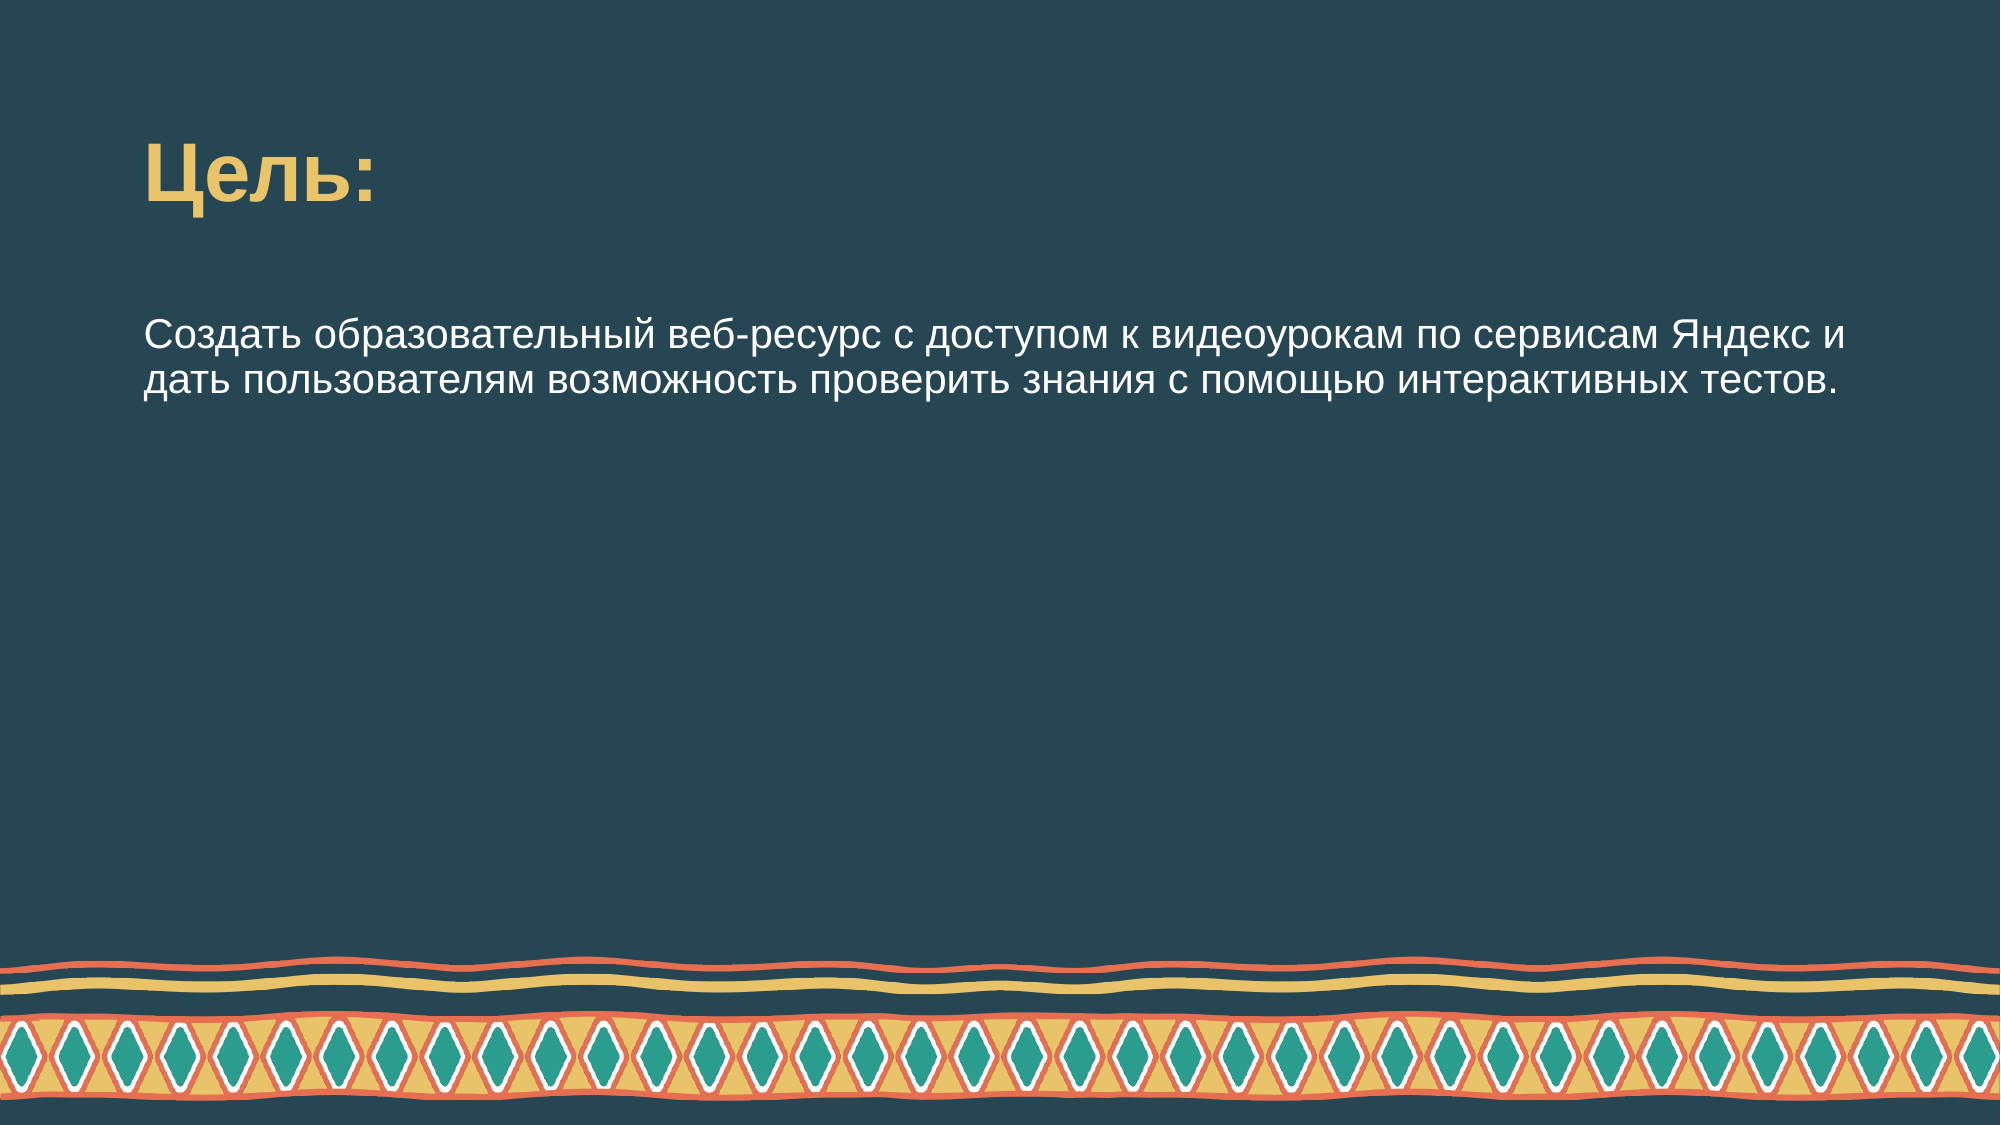

# Цель:
Создать образовательный веб-ресурс с доступом к видеоурокам по сервисам Яндекс и дать пользователям возможность проверить знания с помощью интерактивных тестов.